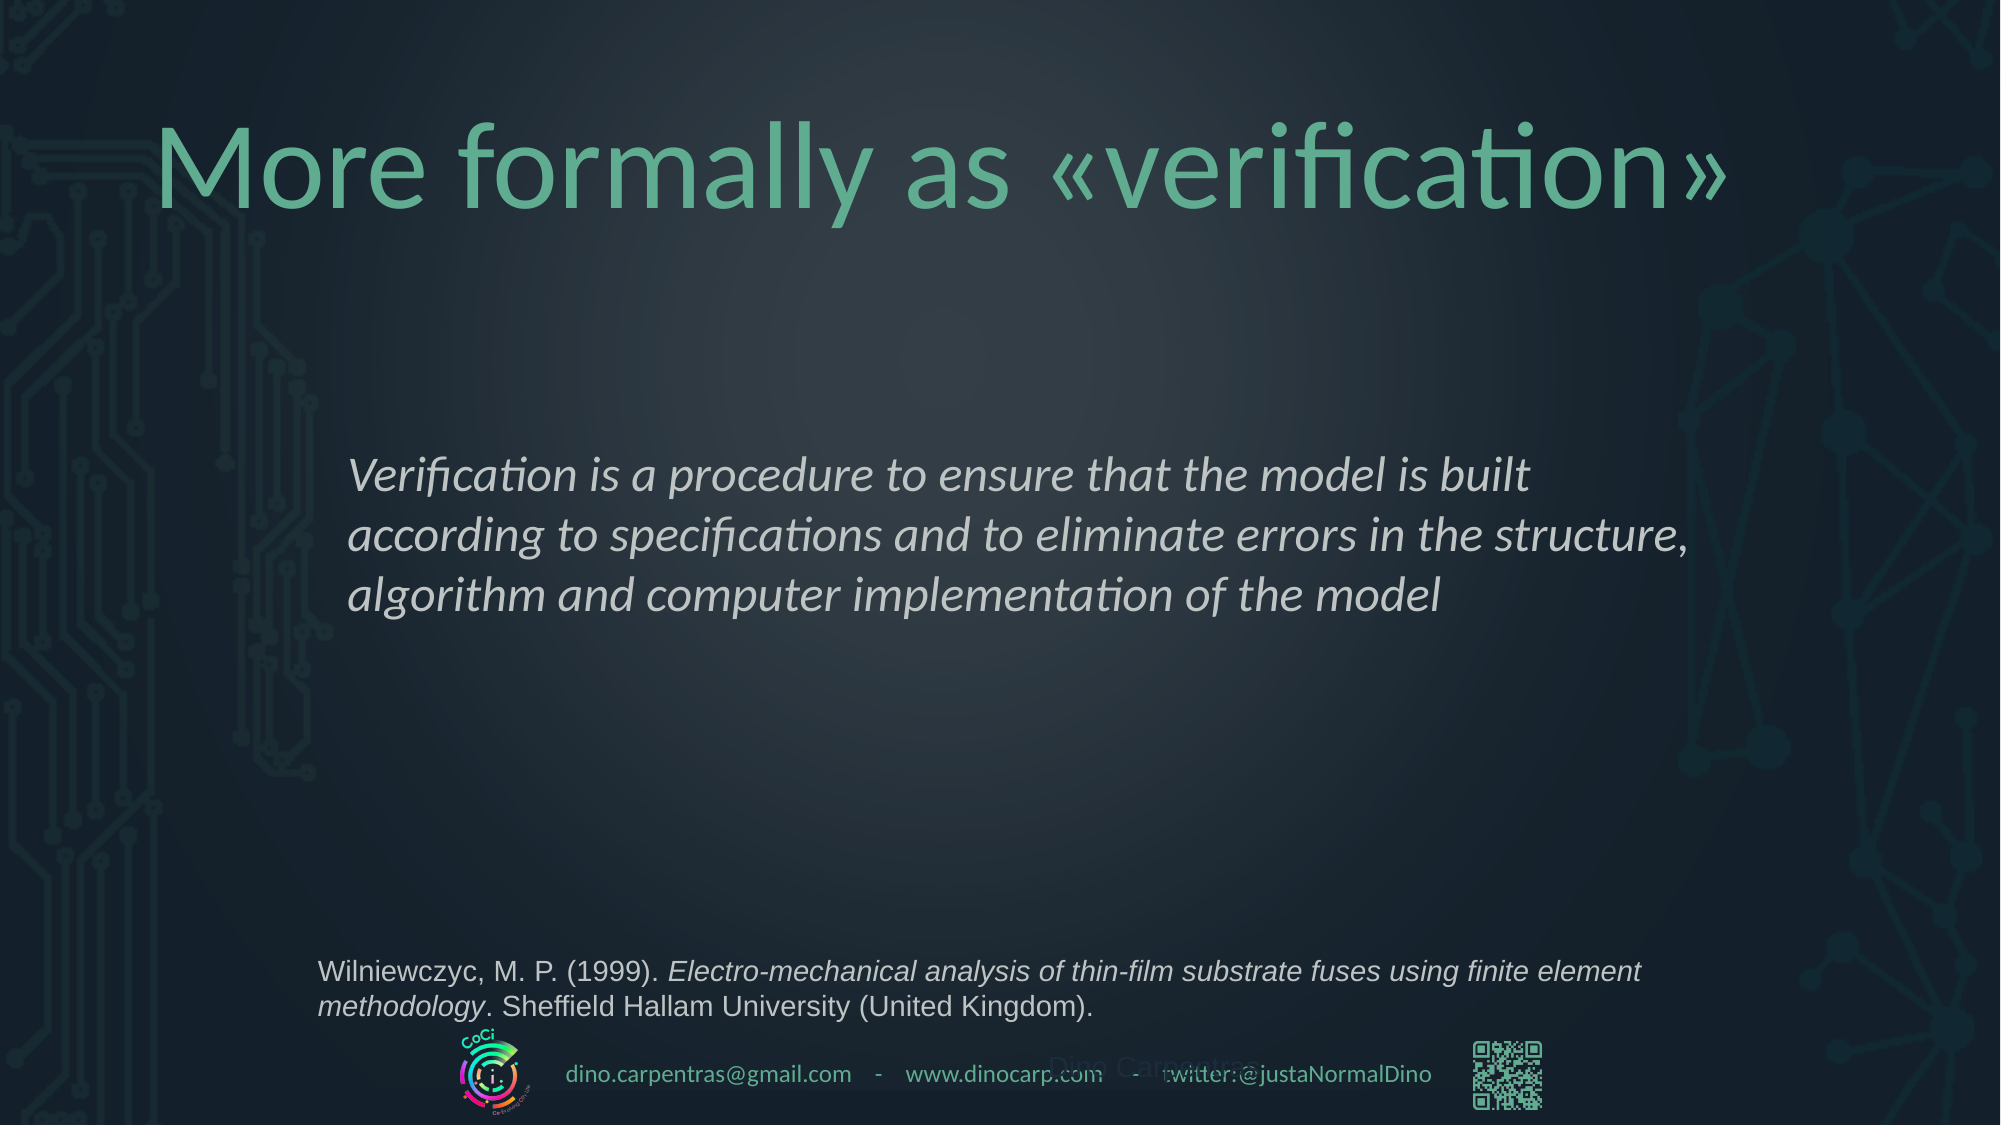

# More formally as «verification»
Verification is a procedure to ensure that the model is built according to specifications and to eliminate errors in the structure, algorithm and computer implementation of the model
Wilniewczyc, M. P. (1999). Electro-mechanical analysis of thin-film substrate fuses using finite element methodology. Sheffield Hallam University (United Kingdom).
Dino Carpentras